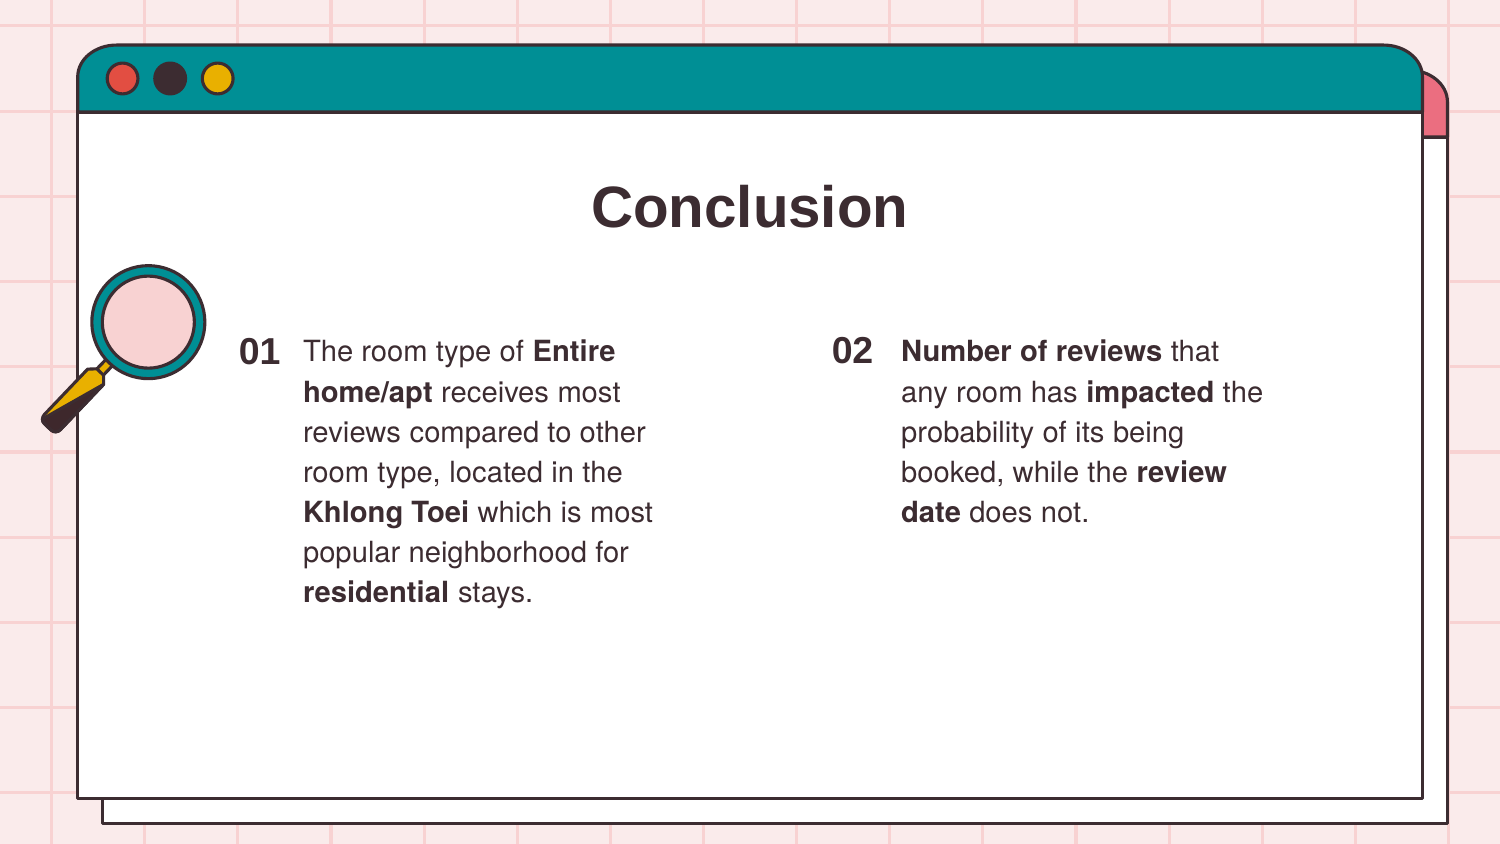

# Conclusion
02
01

	The room type of Entire home/apt receives most reviews compared to other room type, located in the Khlong Toei which is most popular neighborhood for residential stays.
	Number of reviews that any room has impacted the probability of its being booked, while the review date does not.